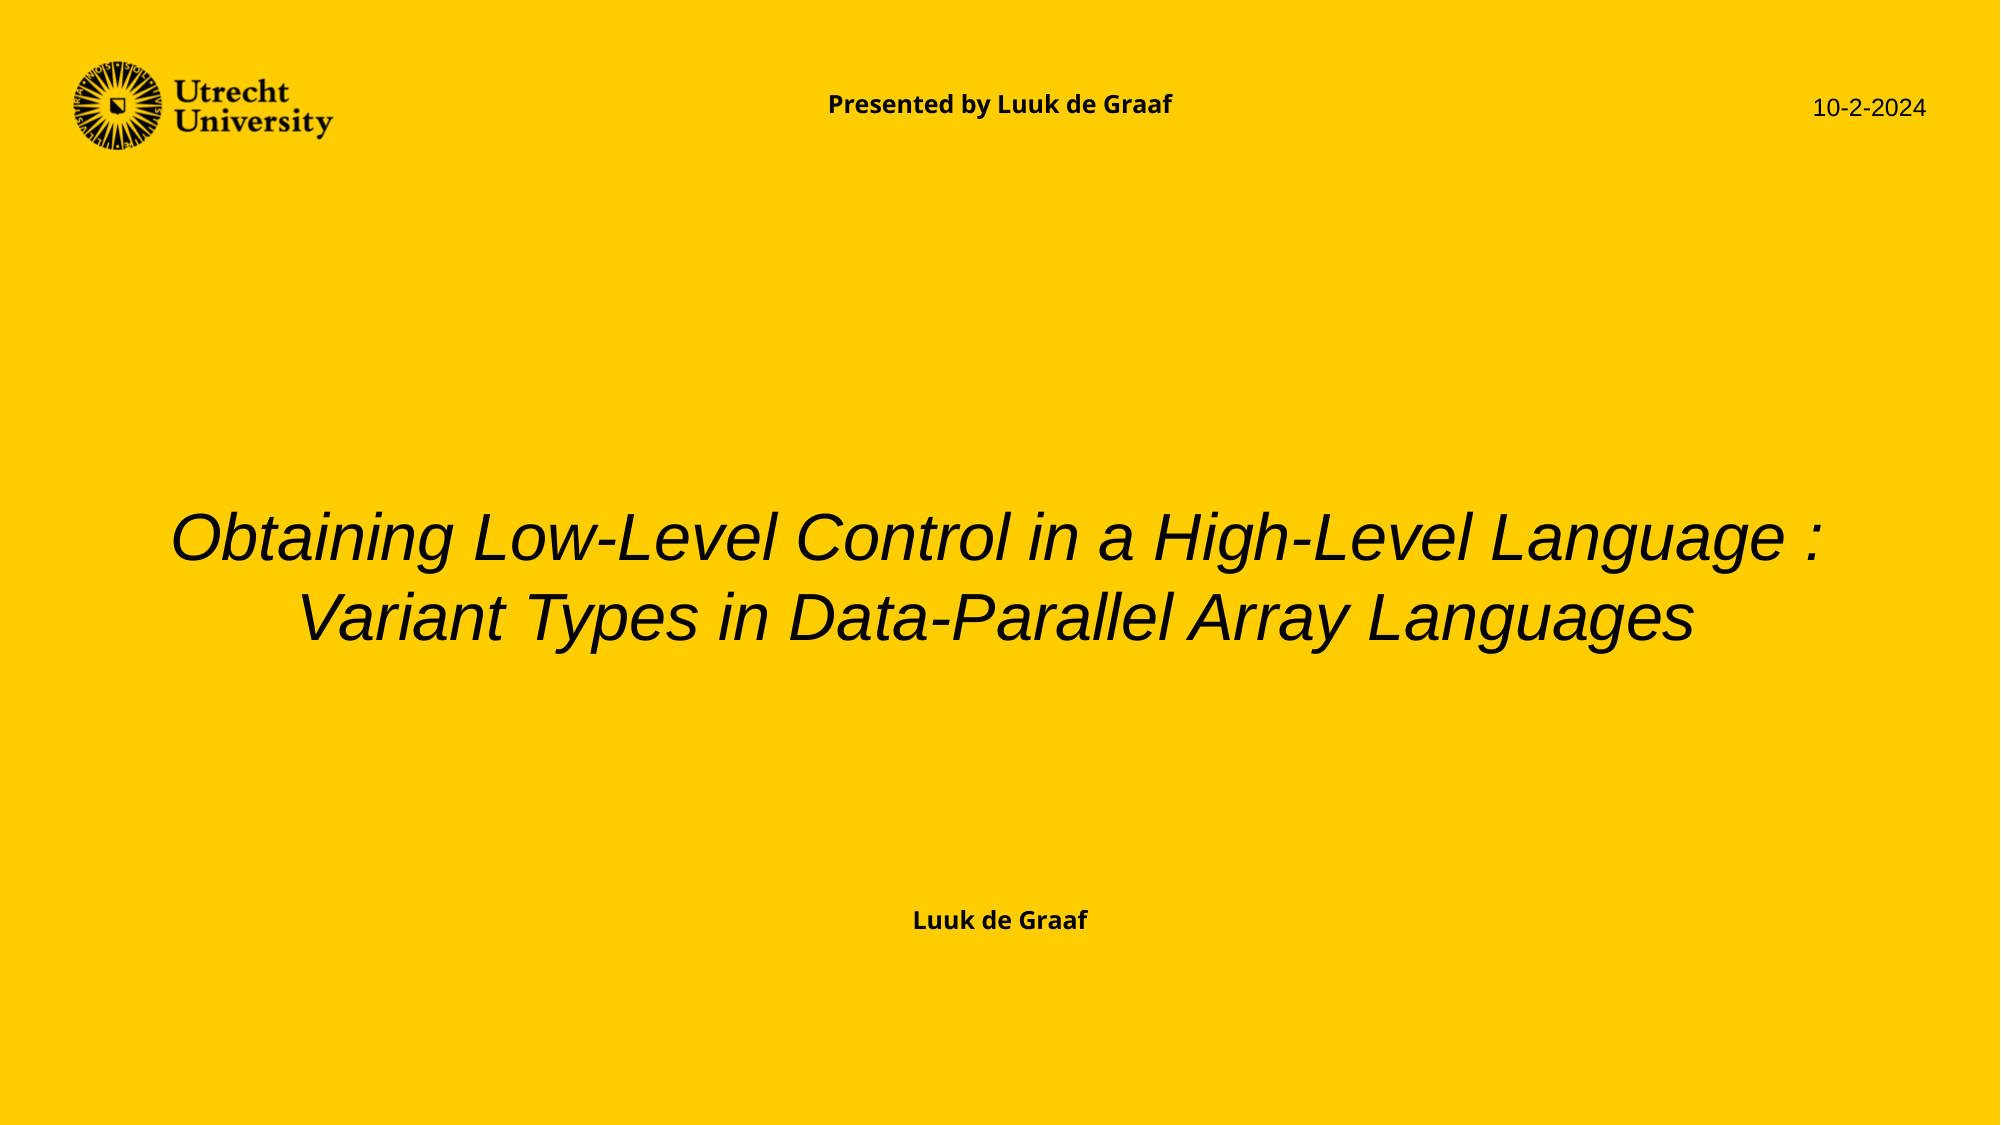

Presented by Luuk de Graaf
10-2-2024
# Obtaining Low-Level Control in a High-Level Language : Variant Types in Data-Parallel Array Languages
Luuk de Graaf